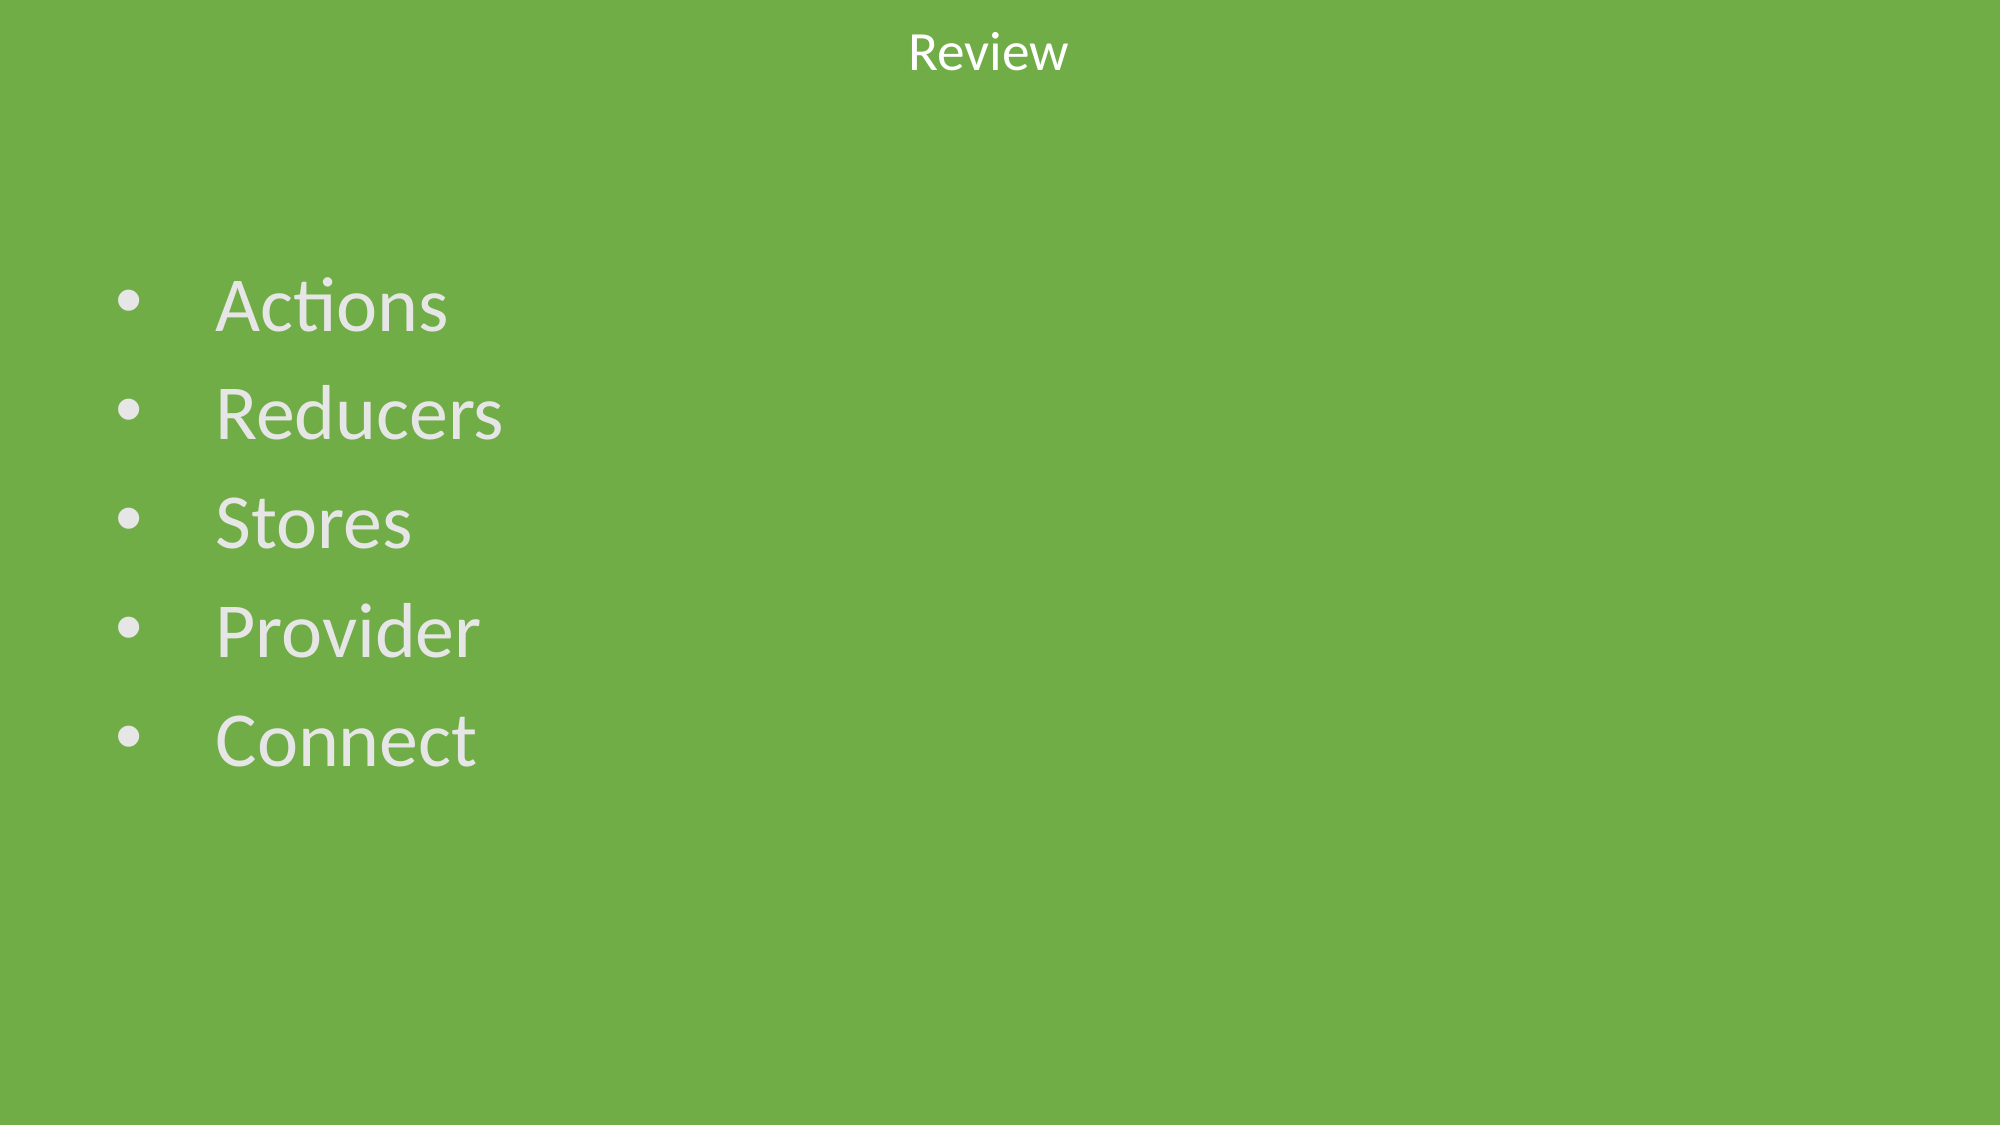

# Review
Actions
Reducers
Stores
Provider
Connect